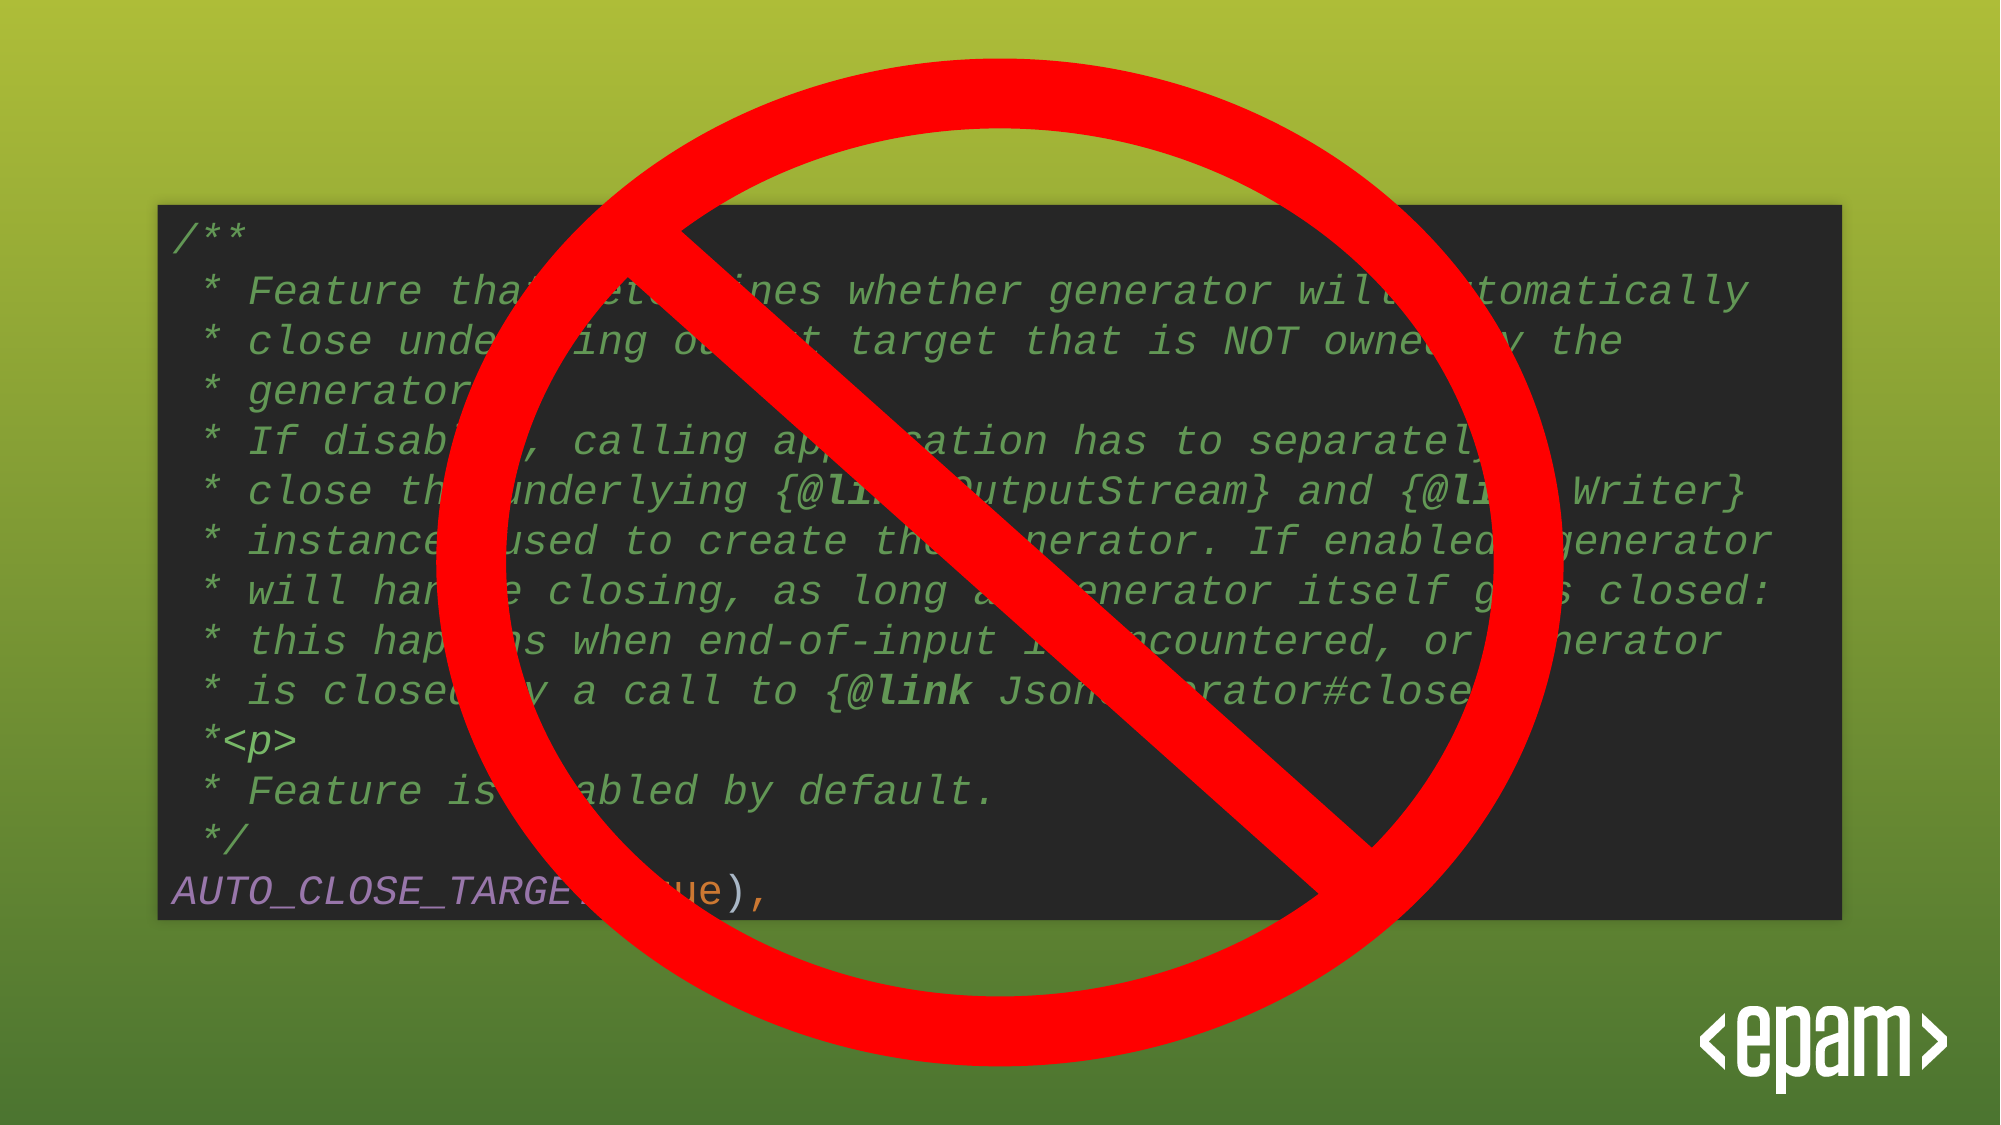

/**
 * Feature that determines whether generator will automatically
 * close underlying output target that is NOT owned by the
 * generator.
 * If disabled, calling application has to separately
 * close the underlying {@link OutputStream} and {@link Writer}
 * instances used to create the generator. If enabled, generator
 * will handle closing, as long as generator itself gets closed:
 * this happens when end-of-input is encountered, or generator
 * is closed by a call to {@link JsonGenerator#close}.
 *<p>
 * Feature is enabled by default.
 */
AUTO_CLOSE_TARGET(true),